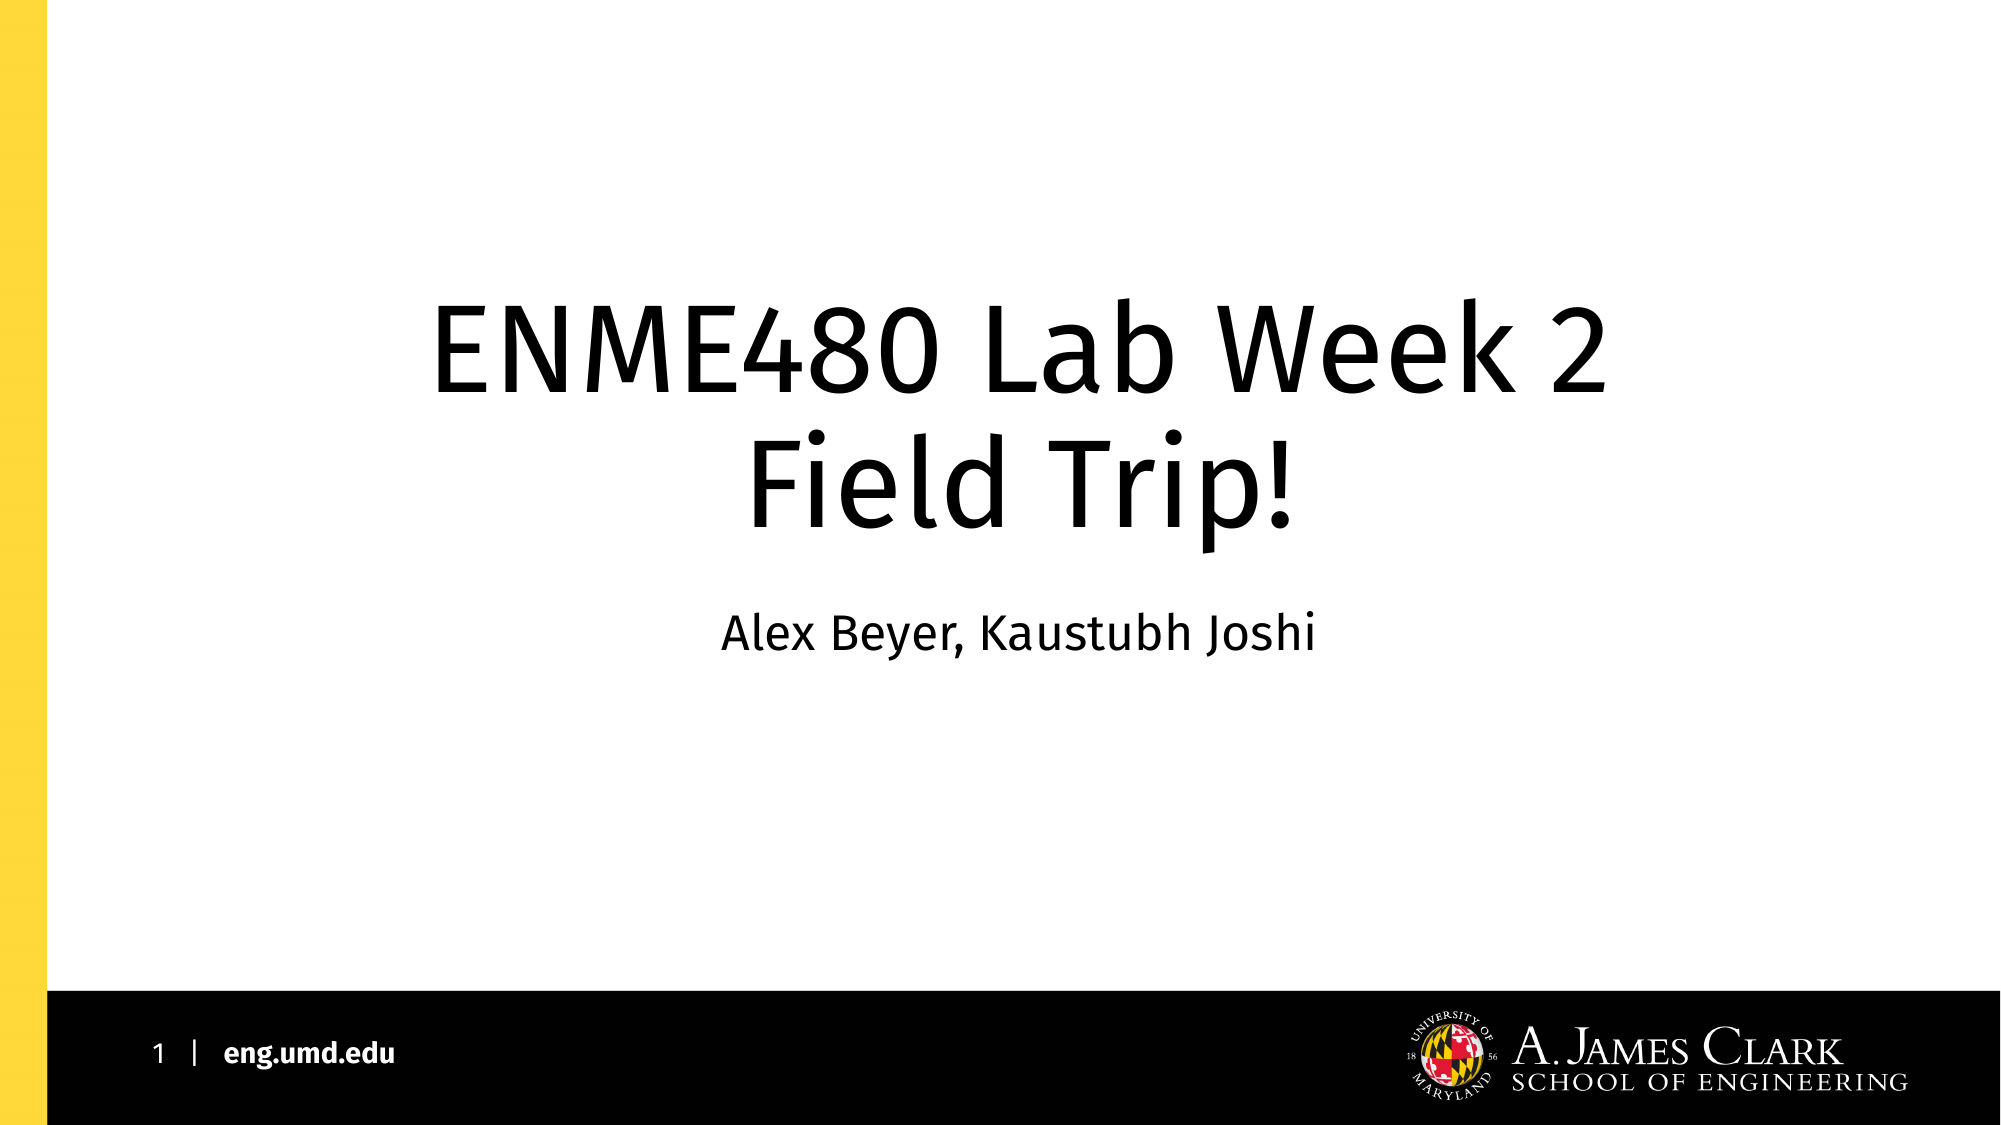

# ENME480 Lab Week 2 Field Trip!
Alex Beyer, Kaustubh Joshi
1   |   eng.umd.edu